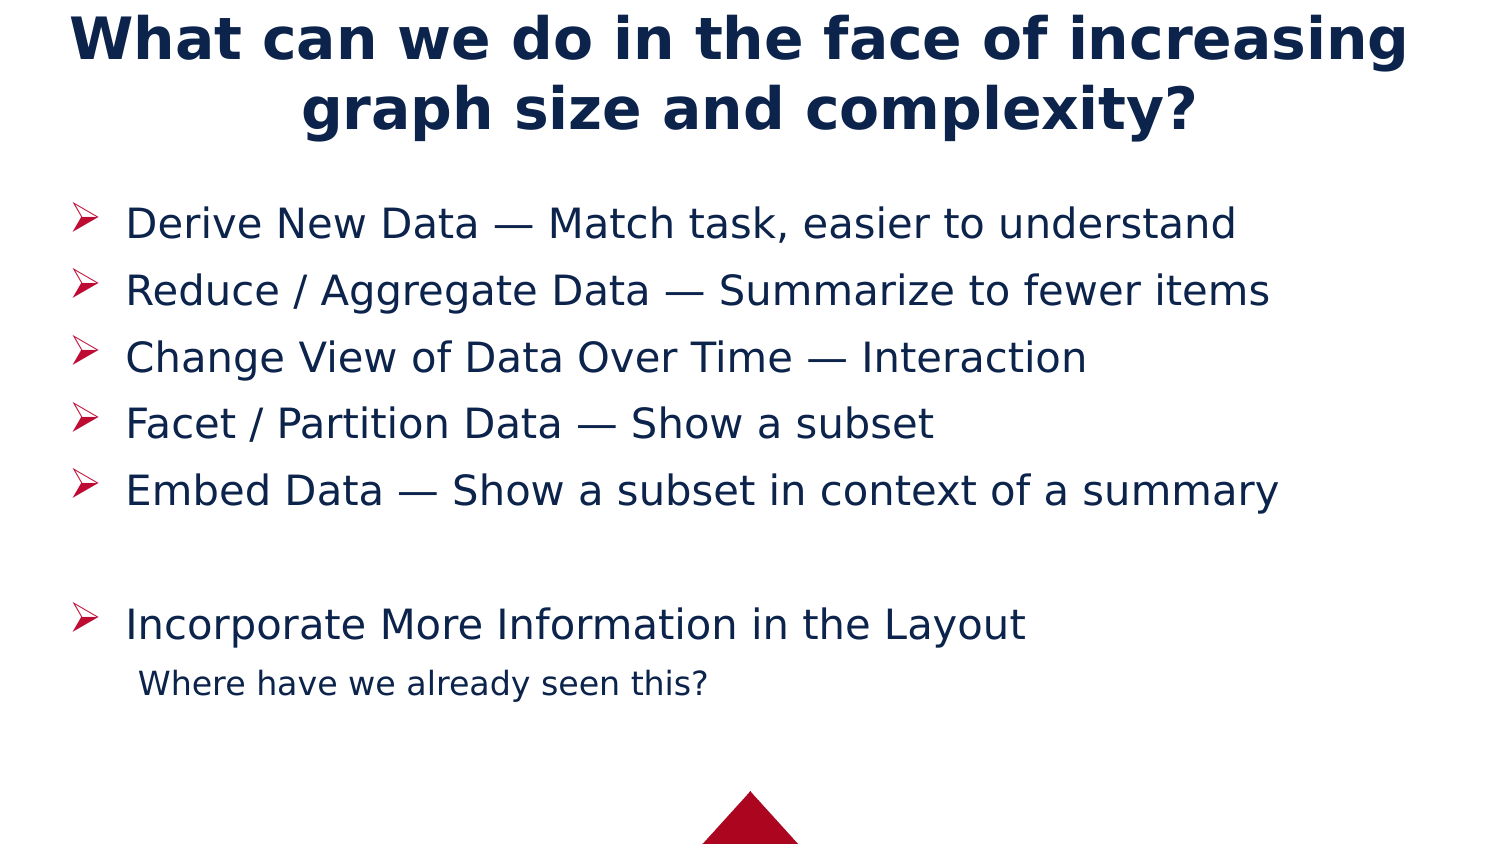

# What can we do in the face of increasing  graph size and complexity?
Derive New Data — Match task, easier to understand
Reduce / Aggregate Data — Summarize to fewer items
Change View of Data Over Time — Interaction
Facet / Partition Data — Show a subset
Embed Data — Show a subset in context of a summary

Incorporate More Information in the Layout
Where have we already seen this?